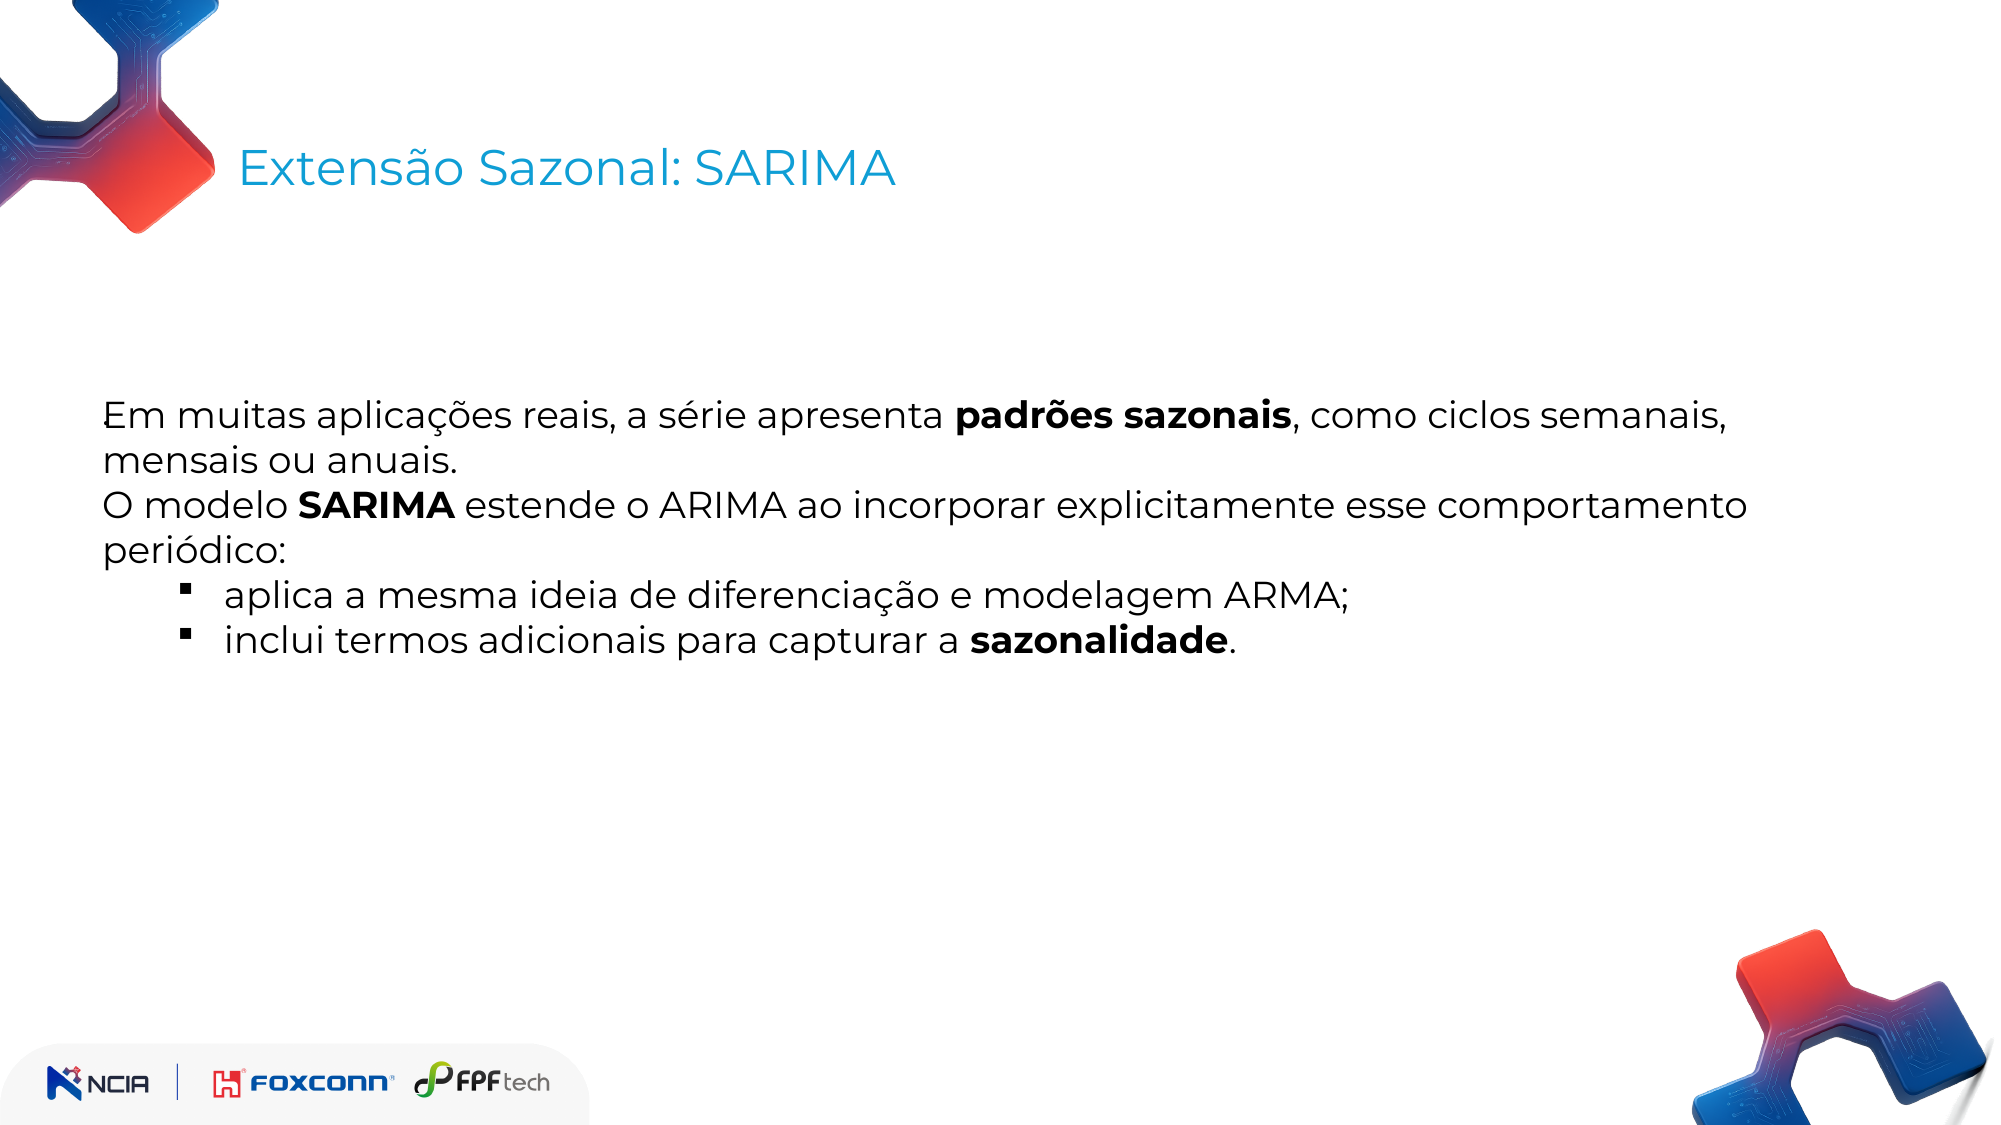

Extensão Sazonal: SARIMA
.
Em muitas aplicações reais, a série apresenta padrões sazonais, como ciclos semanais, mensais ou anuais.
O modelo SARIMA estende o ARIMA ao incorporar explicitamente esse comportamento periódico:
aplica a mesma ideia de diferenciação e modelagem ARMA;
inclui termos adicionais para capturar a sazonalidade.